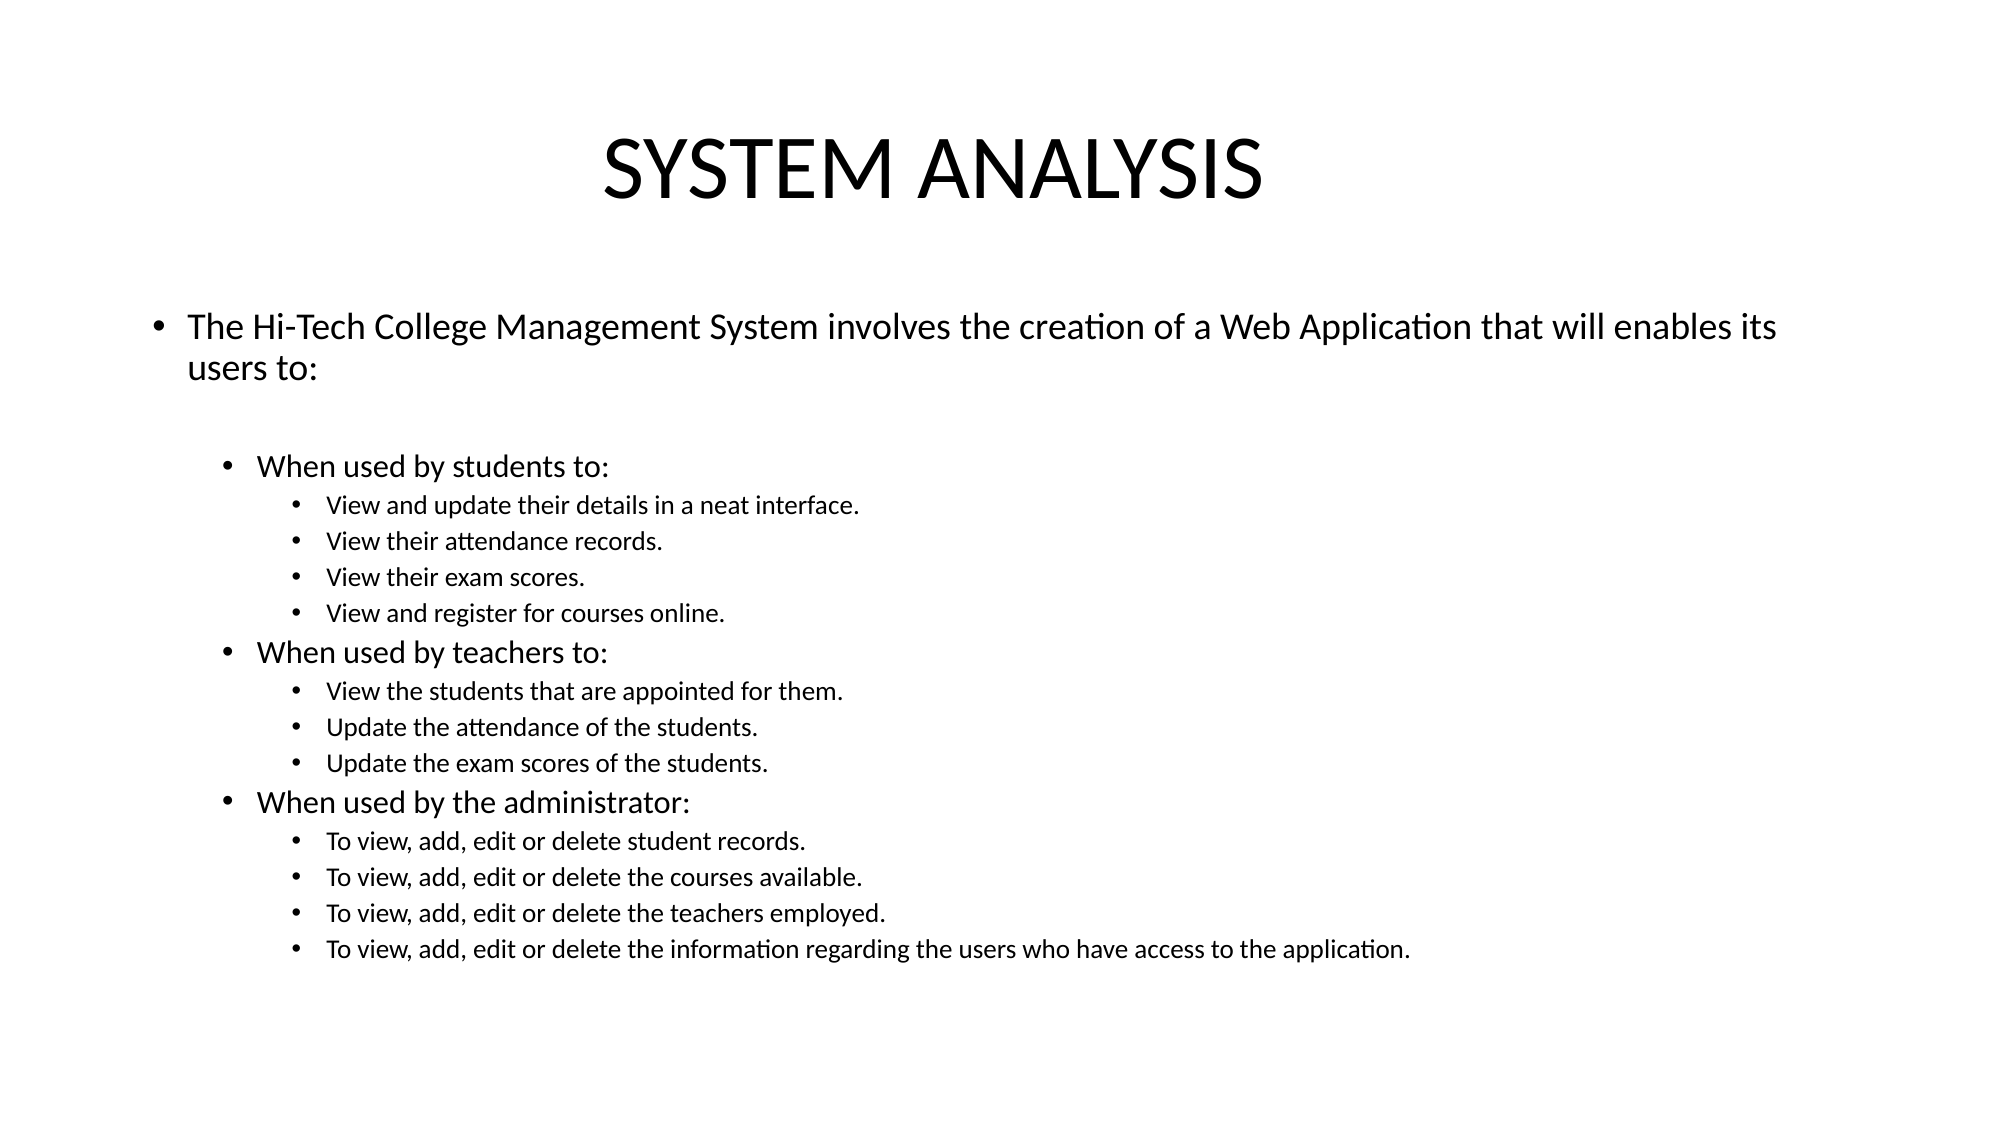

# SYSTEM ANALYSIS
The Hi-Tech College Management System involves the creation of a Web Application that will enables its users to:

When used by students to:
View and update their details in a neat interface.
View their attendance records.
View their exam scores.
View and register for courses online.
When used by teachers to:
View the students that are appointed for them.
Update the attendance of the students.
Update the exam scores of the students.
When used by the administrator:
To view, add, edit or delete student records.
To view, add, edit or delete the courses available.
To view, add, edit or delete the teachers employed.
To view, add, edit or delete the information regarding the users who have access to the application.